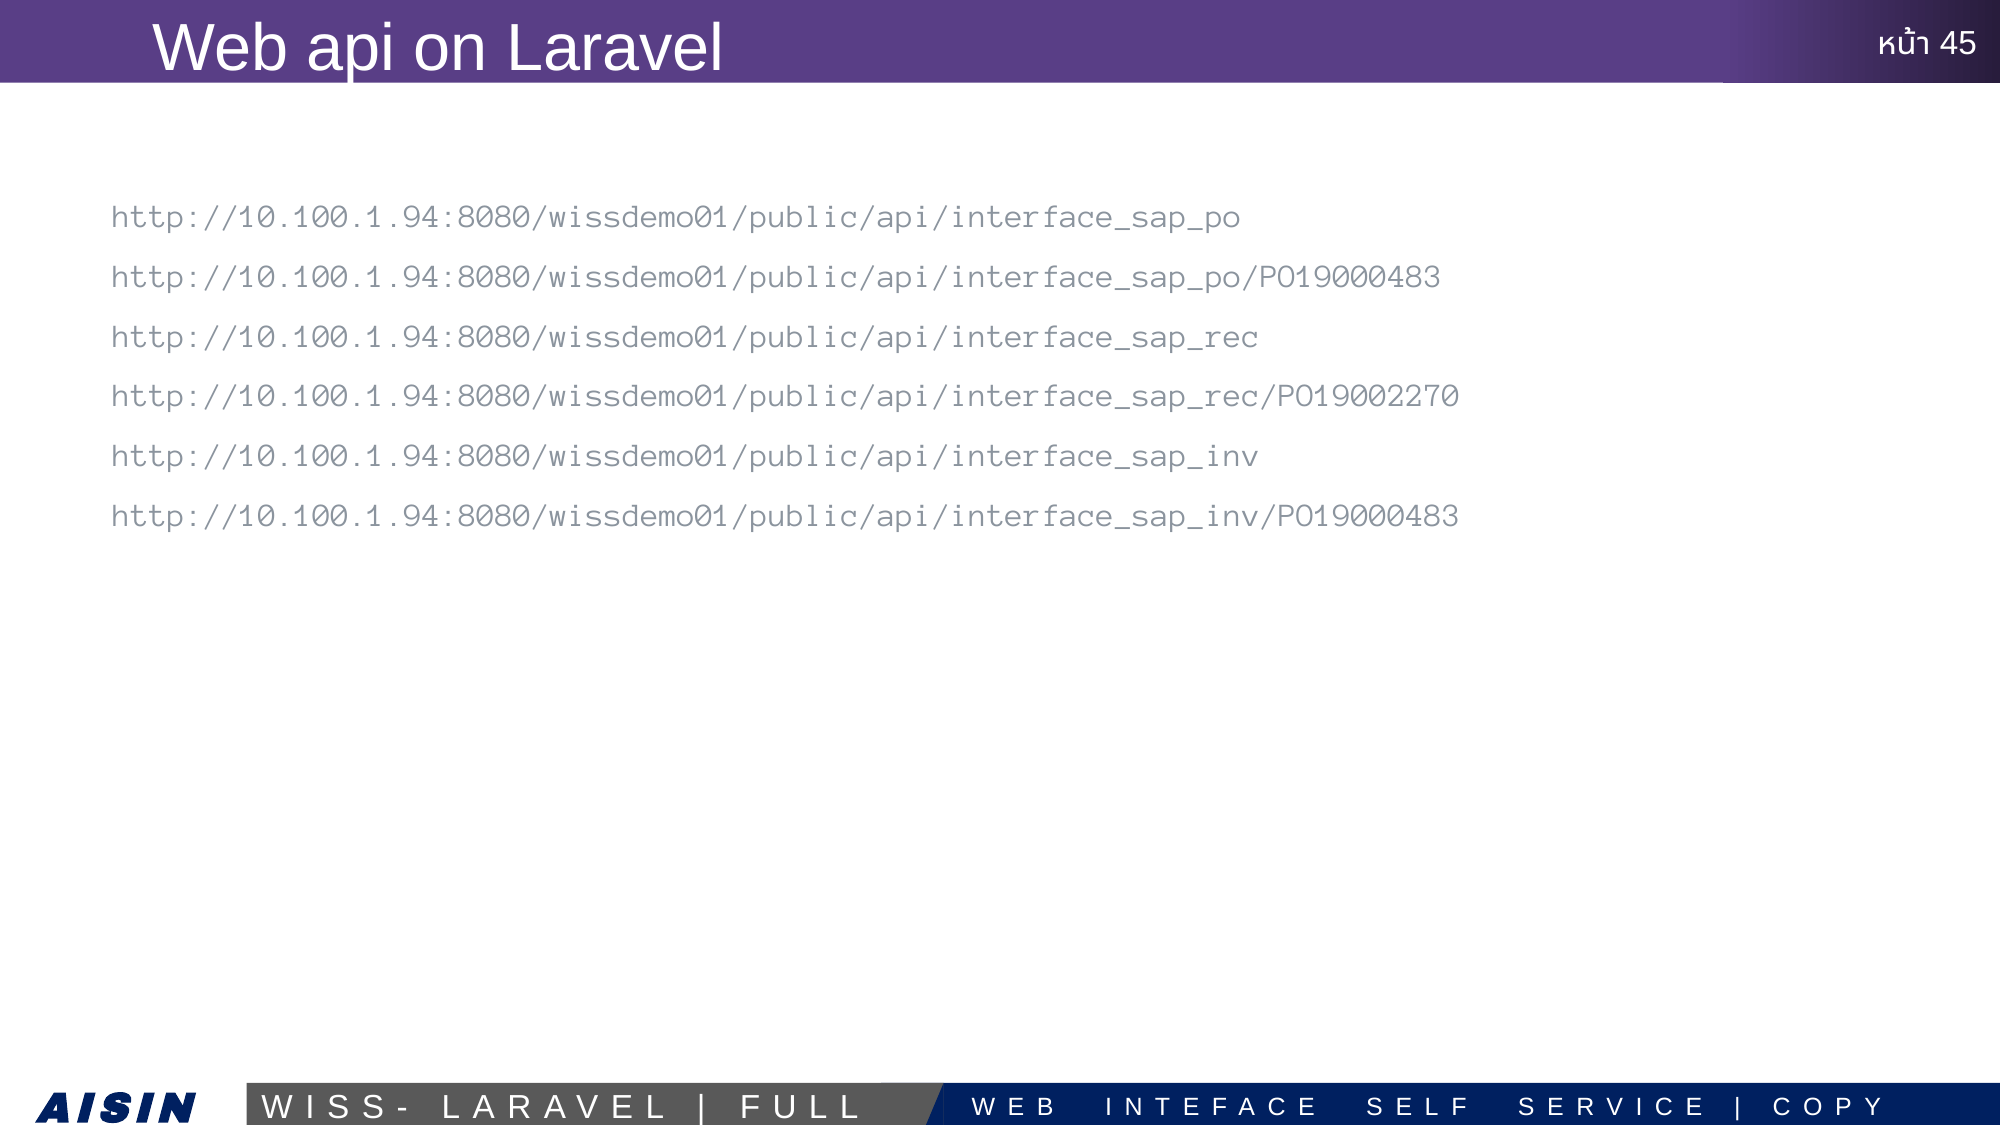

# Web api on Laravel
http://10.100.1.94:8080/wissdemo01/public/api/interface_sap_po http://10.100.1.94:8080/wissdemo01/public/api/interface_sap_po/PO19000483
http://10.100.1.94:8080/wissdemo01/public/api/interface_sap_rec
http://10.100.1.94:8080/wissdemo01/public/api/interface_sap_rec/PO19002270
http://10.100.1.94:8080/wissdemo01/public/api/interface_sap_inv
http://10.100.1.94:8080/wissdemo01/public/api/interface_sap_inv/PO19000483